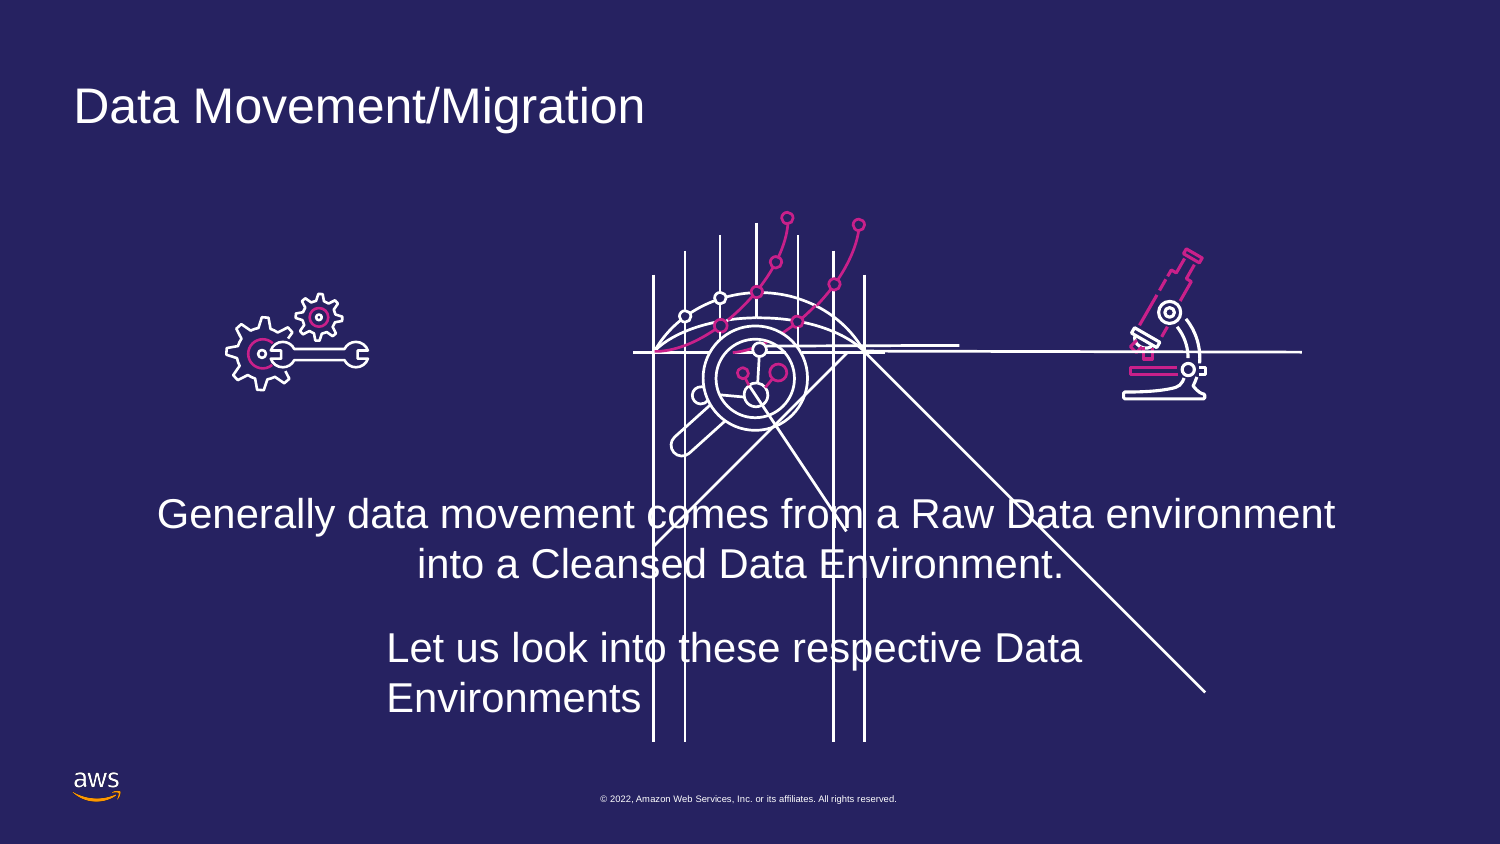

# Data Movement/Migration

Generally data movement comes from a Raw Data environment into a Cleansed Data Environment.
Let us look into these respective Data Environments